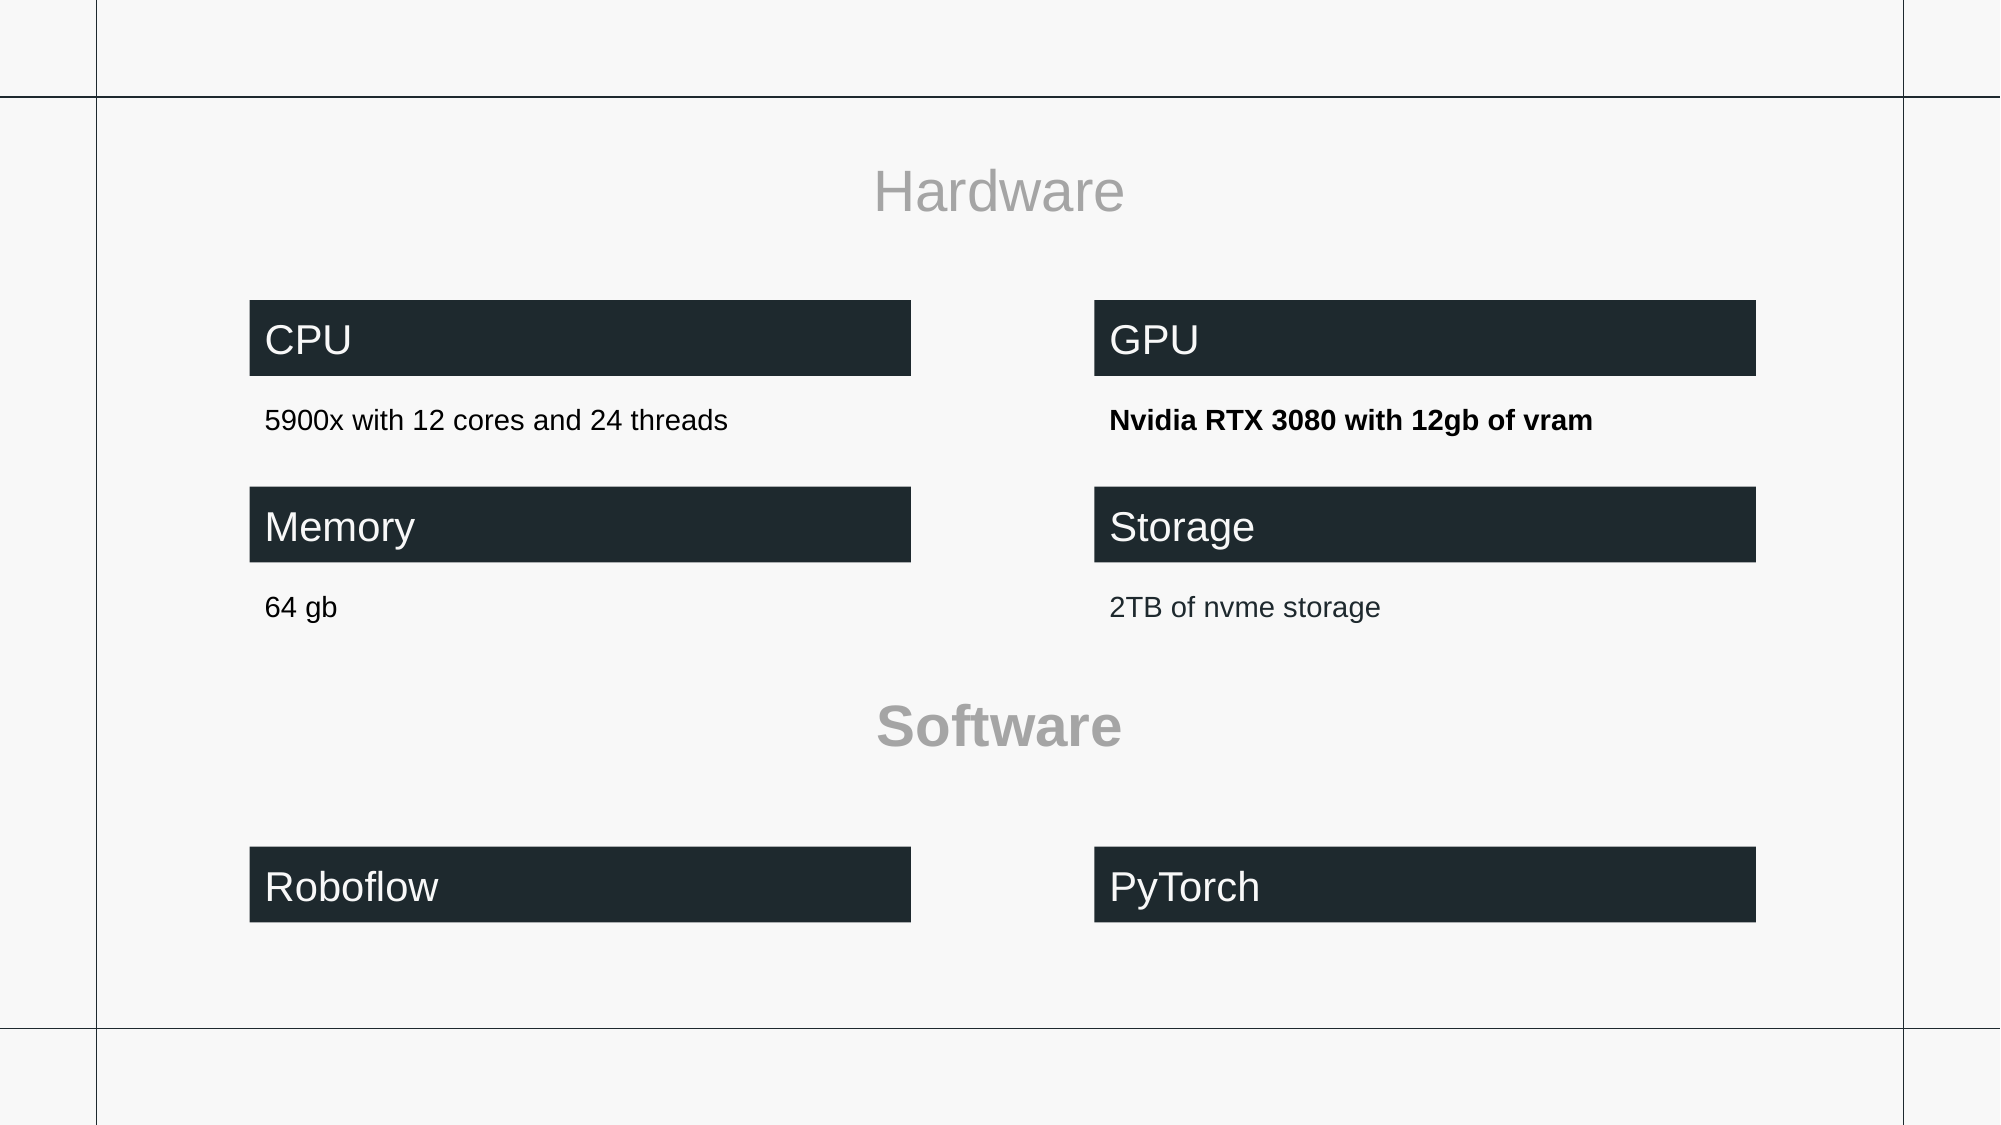

Hardware
CPU
GPU
5900x with 12 cores and 24 threads
Nvidia RTX 3080 with 12gb of vram
Memory
Storage
64 gb
2TB of nvme storage
Software
PyTorch
Roboflow